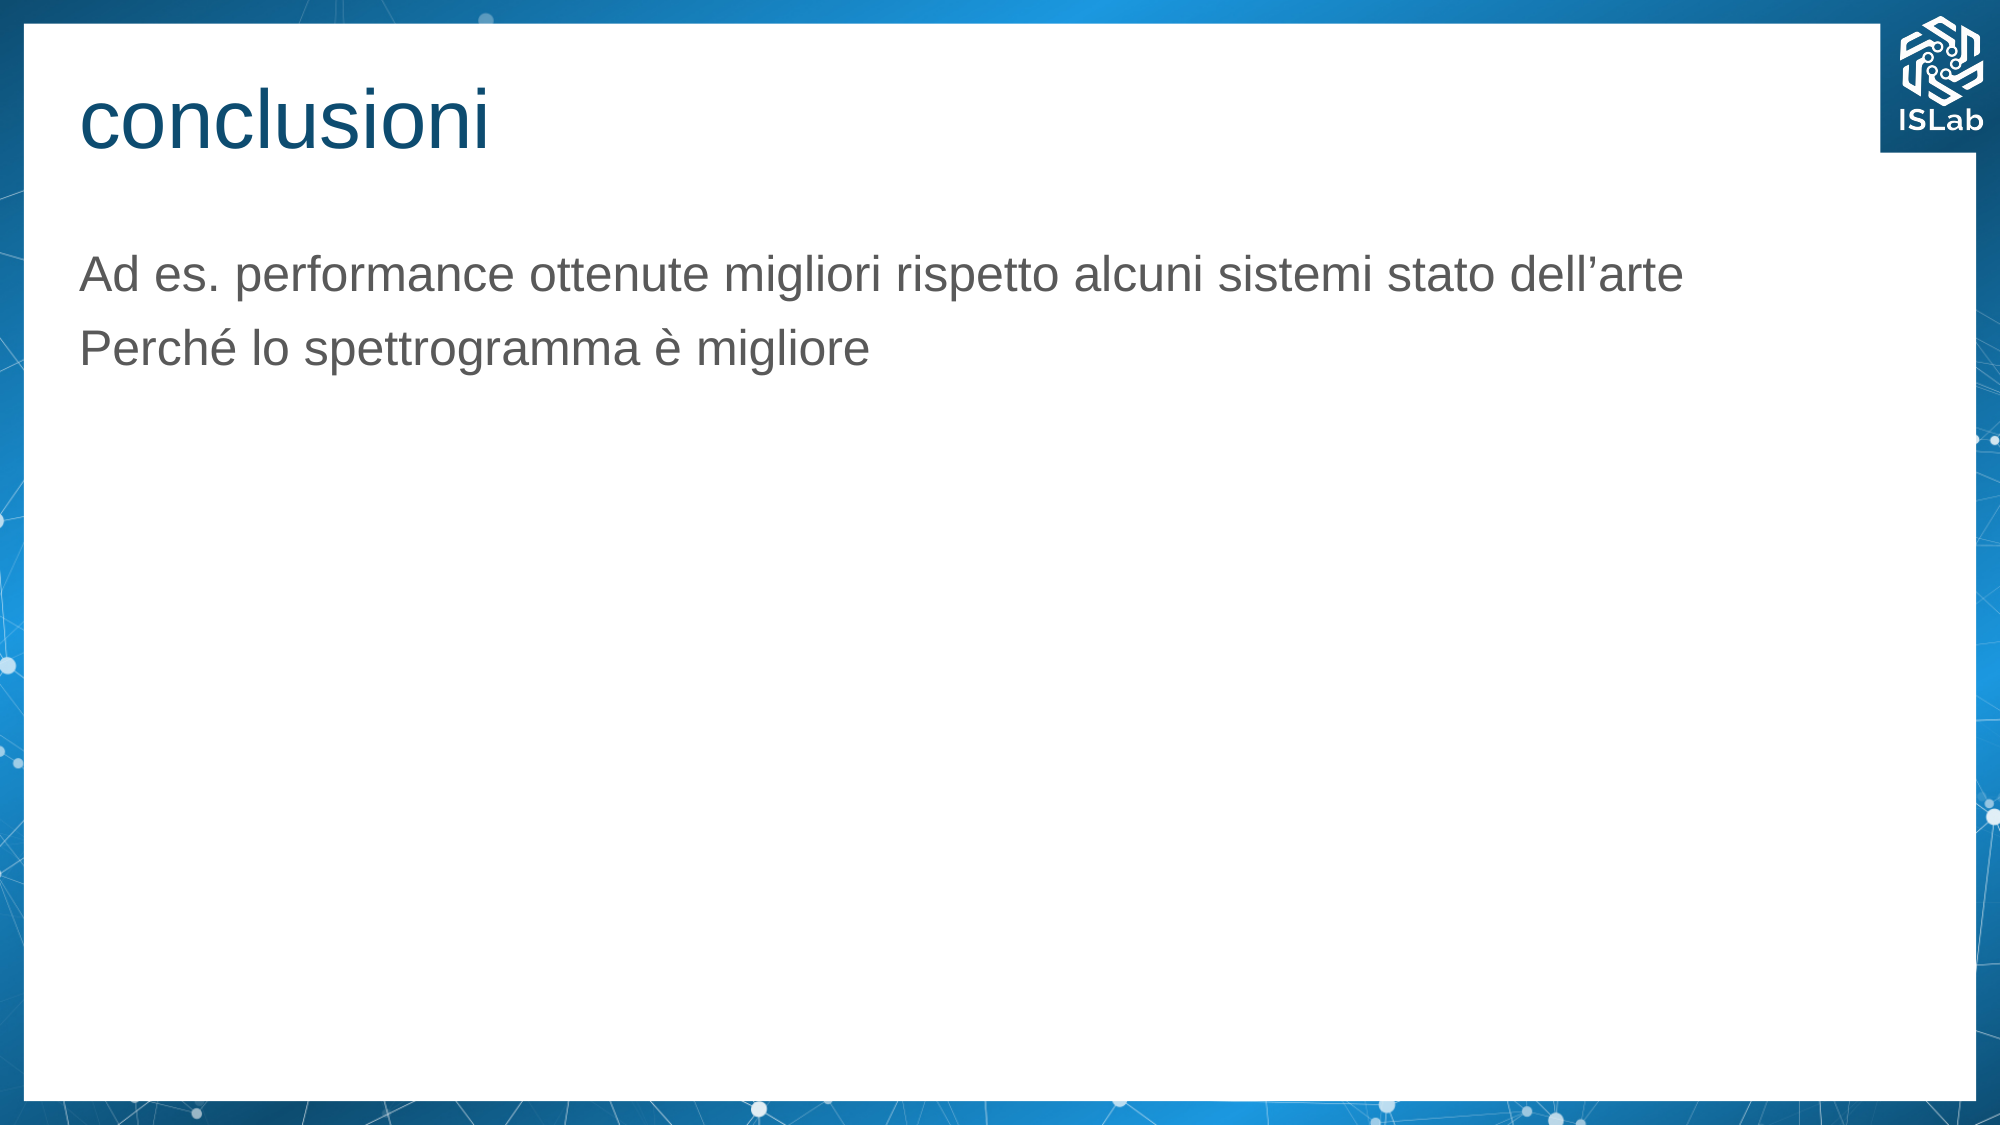

# conclusioni
Ad es. performance ottenute migliori rispetto alcuni sistemi stato dell’arte
Perché lo spettrogramma è migliore